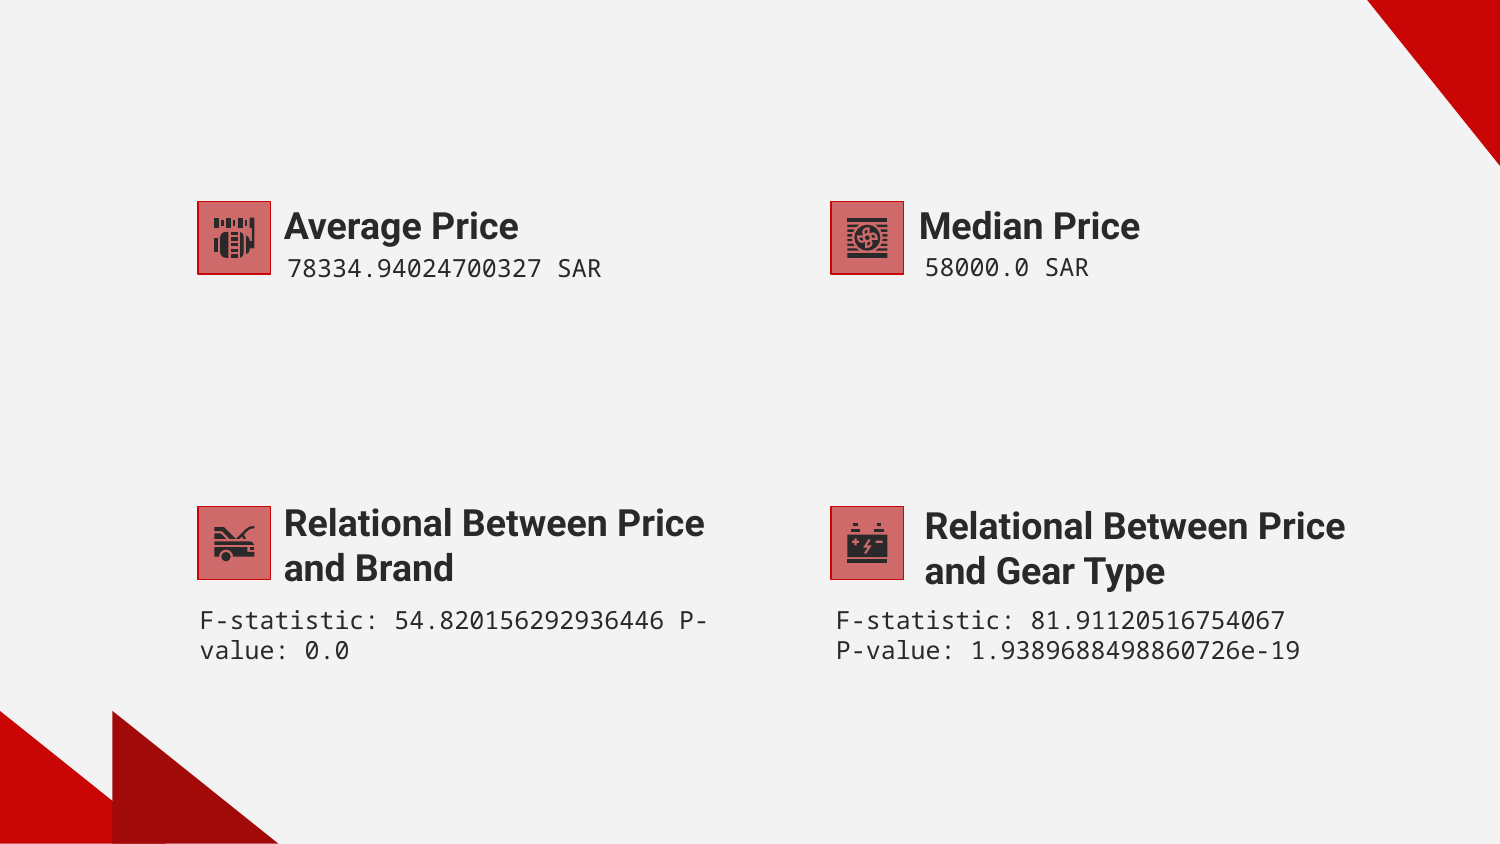

# Average Price
Median Price

58000.0 SAR
78334.94024700327 SAR

Relational Between Price and Brand
Relational Between Price and Gear Type

F-statistic: 54.820156292936446 P-value: 0.0
F-statistic: 81.91120516754067 P-value: 1.9389688498860726e-19